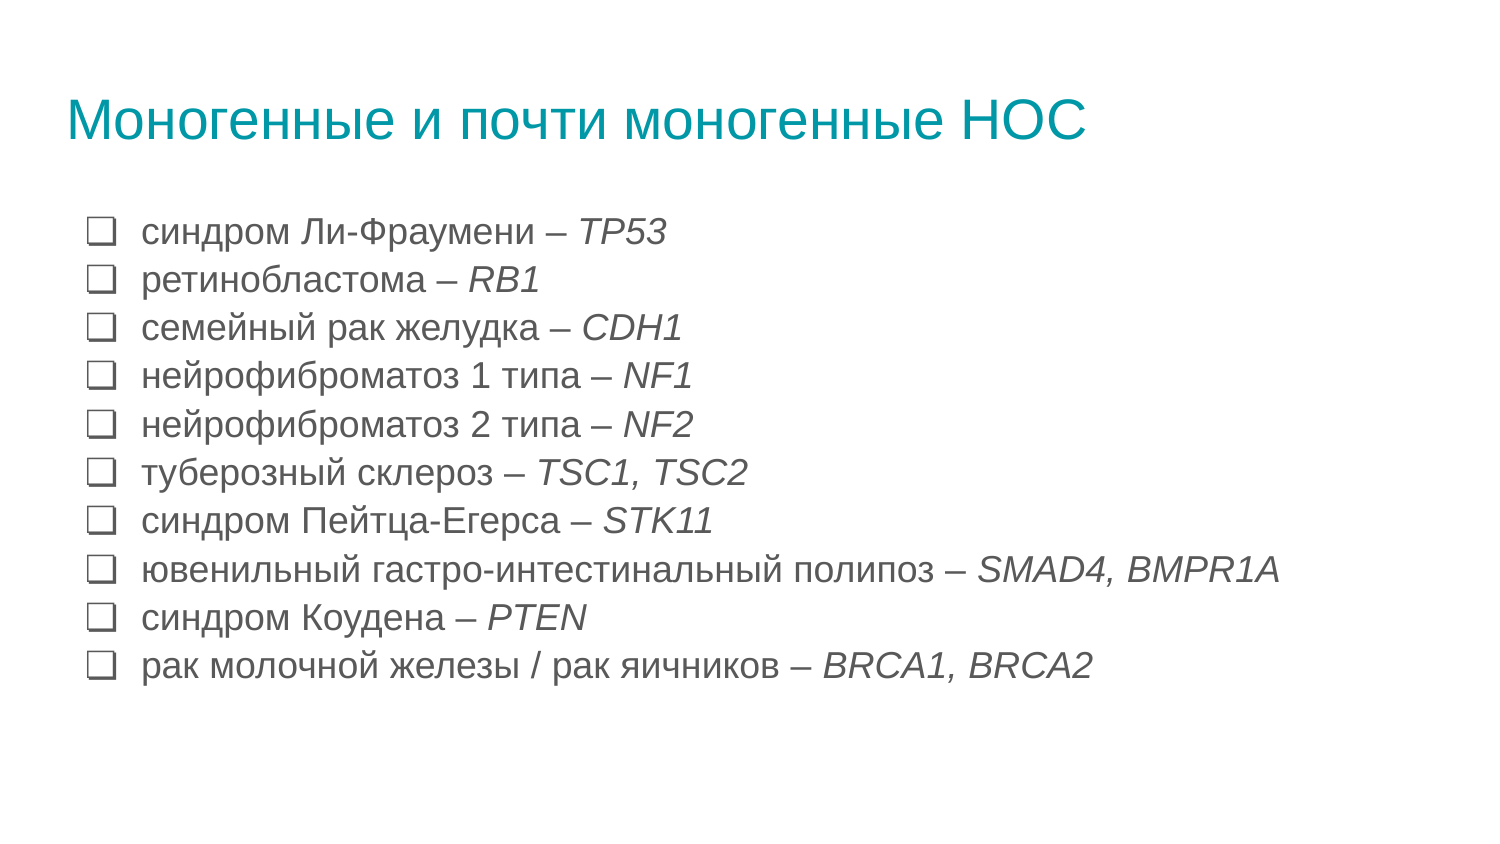

# Моногенные и почти моногенные НОС
синдром Ли-Фраумени – TP53
ретинобластома – RB1
семейный рак желудка – CDH1
нейрофиброматоз 1 типа – NF1
нейрофиброматоз 2 типа – NF2
туберозный склероз – TSC1, TSC2
синдром Пейтца-Егерса – STK11
ювенильный гастро-интестинальный полипоз – SMAD4, BMPR1A
синдром Коудена – PTEN
рак молочной железы / рак яичников – BRCA1, BRCA2